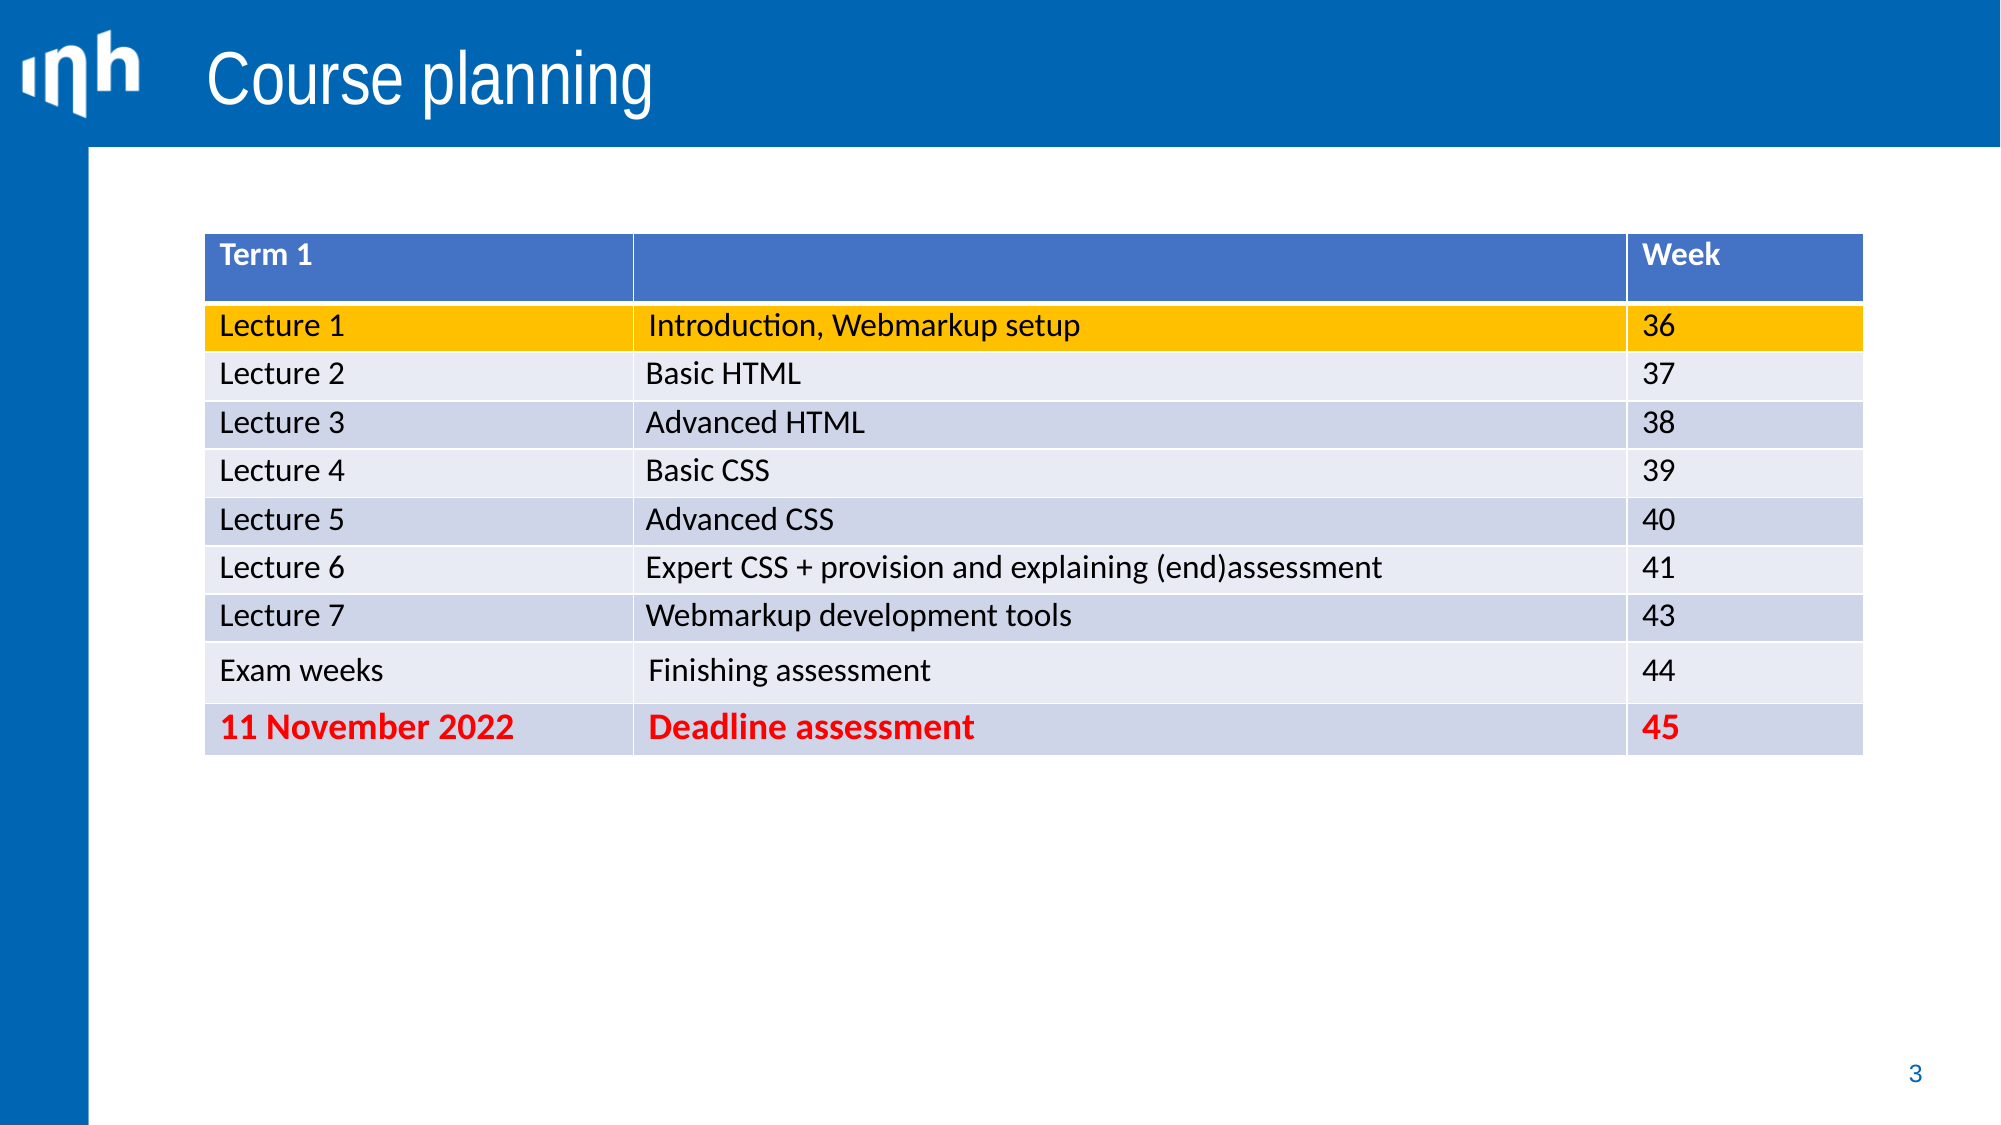

Course planning
| Term 1 |  | Week |
| --- | --- | --- |
| Lecture 1 | Introduction, Webmarkup setup | 36 |
| Lecture 2 | Basic HTML | 37 |
| Lecture 3 | Advanced HTML | 38 |
| Lecture 4 | Basic CSS | 39 |
| Lecture 5 | Advanced CSS | 40 |
| Lecture 6 | Expert CSS + provision and explaining (end)assessment | 41 |
| Lecture 7 | Webmarkup development tools | 43 |
| Exam weeks | Finishing assessment | 44 |
| 11 November 2022 | Deadline assessment | 45 |
3